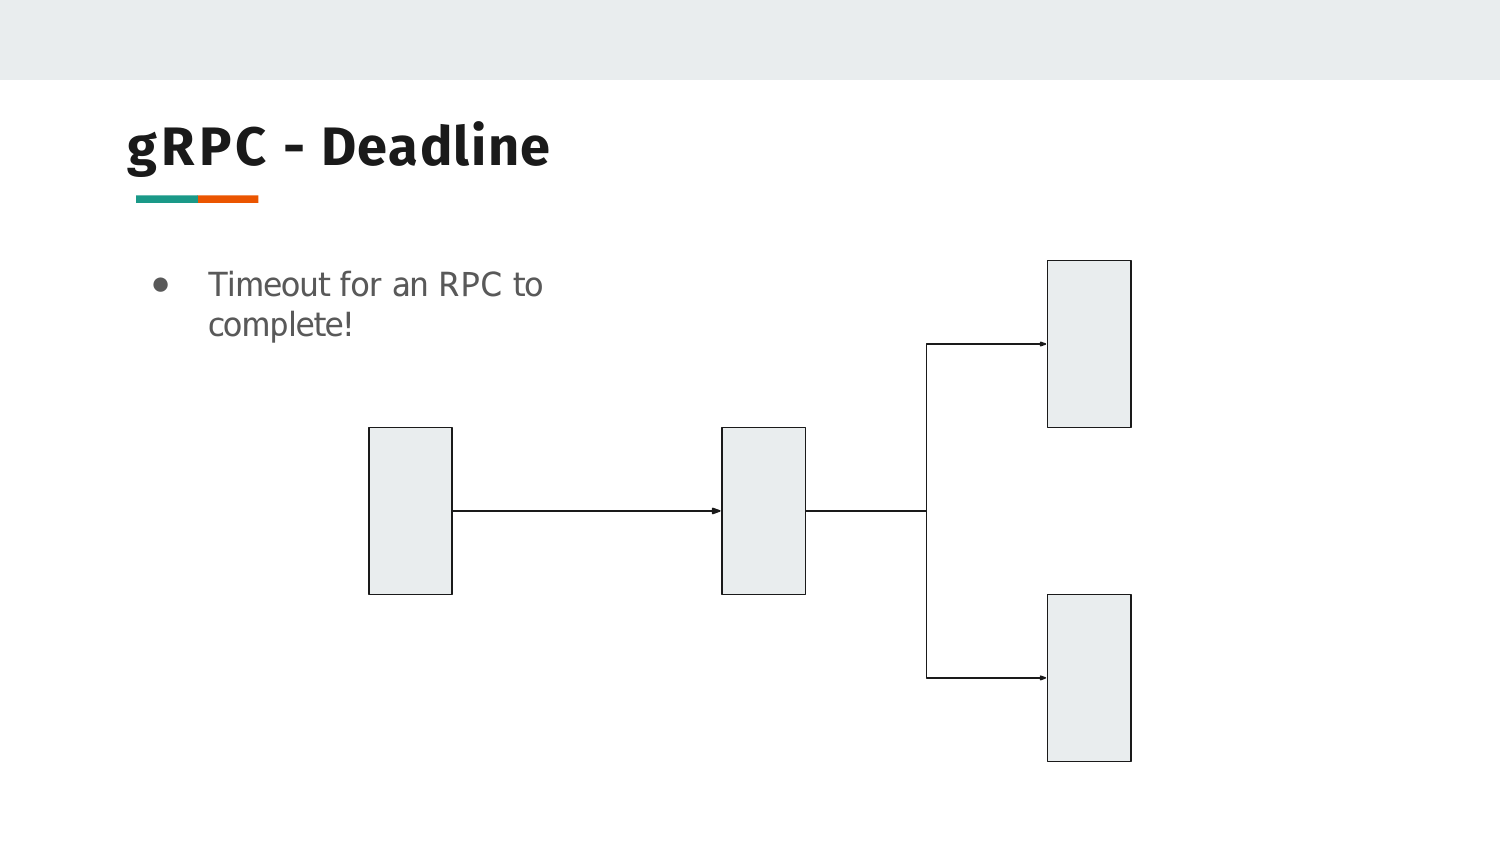

# gRPC - Deadline

Timeout for an RPC to complete!